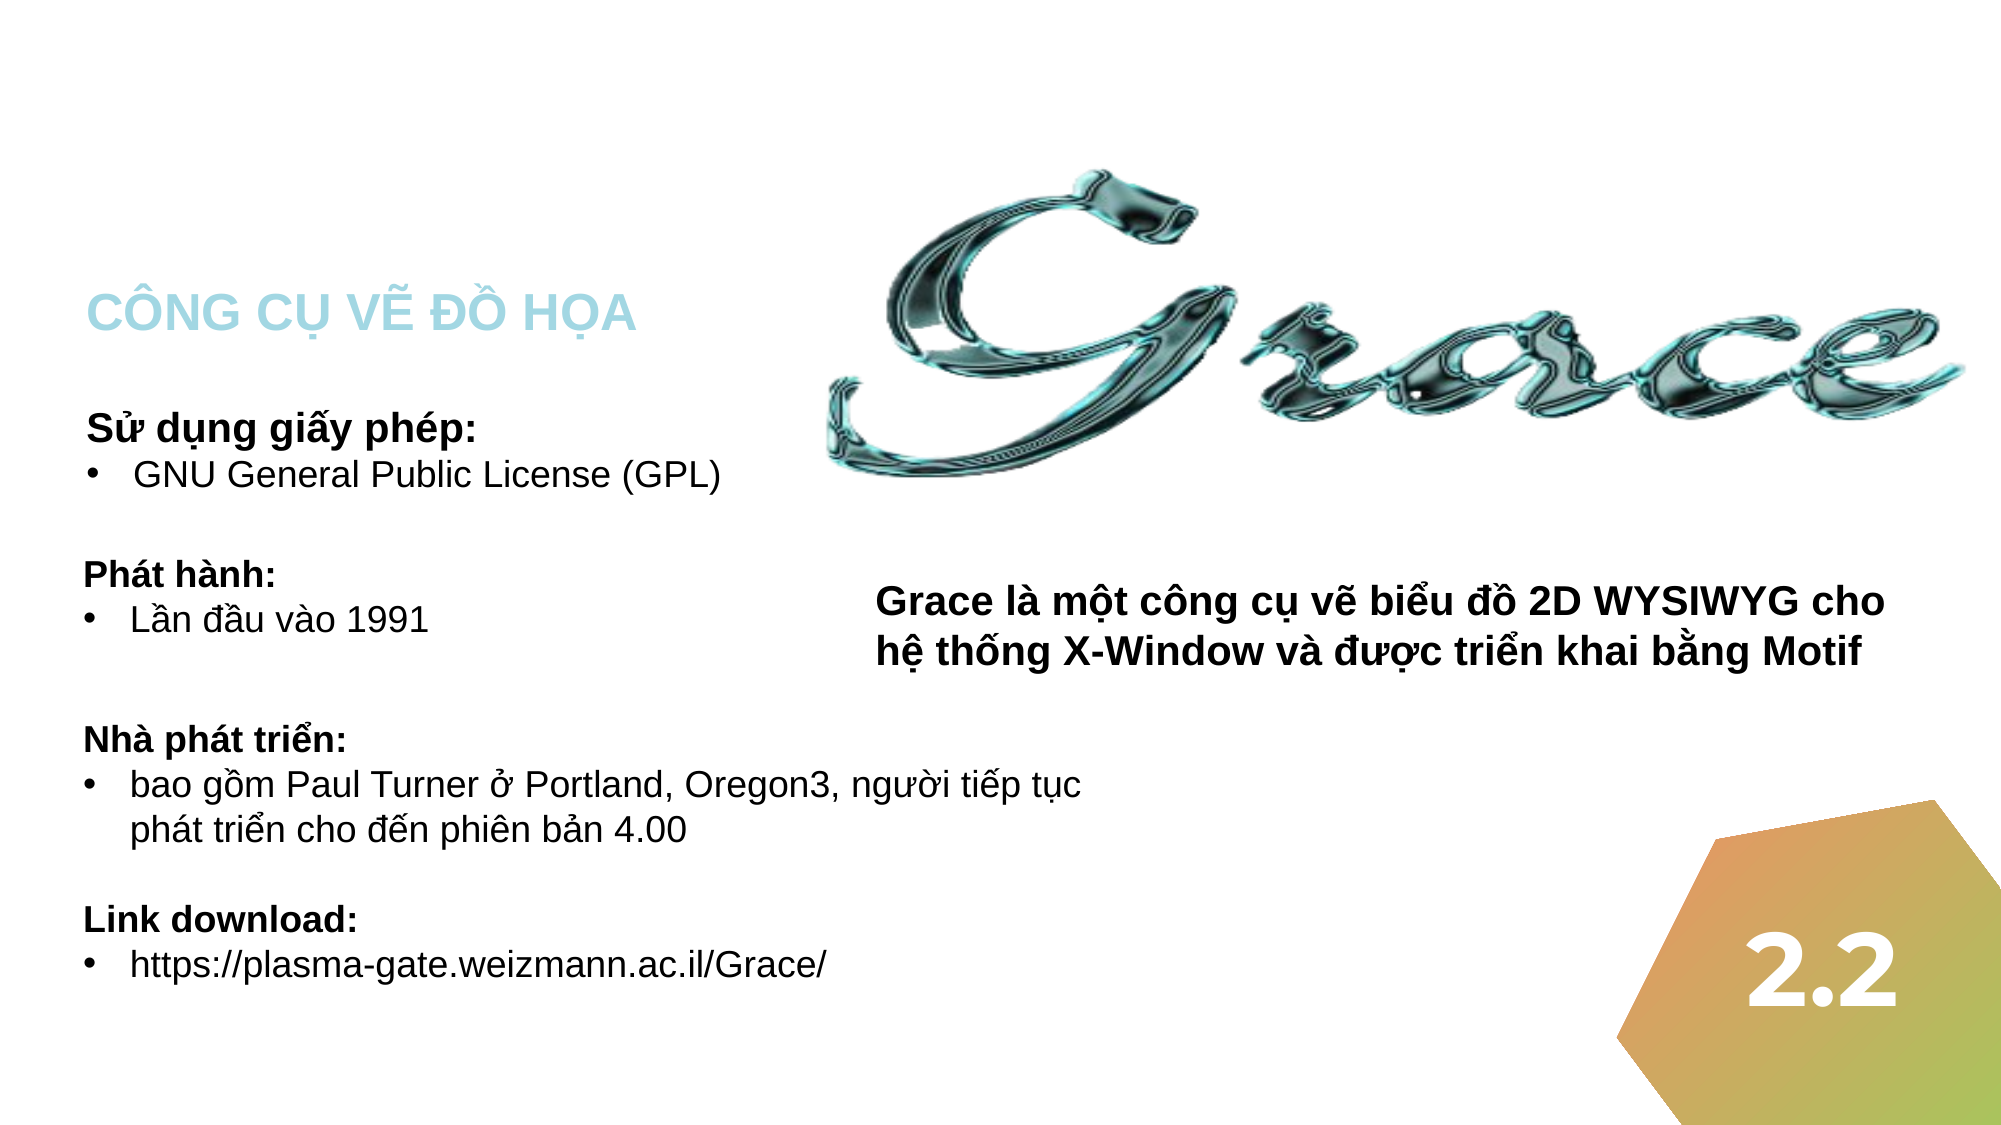

GRACE/XMGR

CÔNG CỤ VẼ ĐỒ HỌA
Sử dụng giấy phép:
GNU General Public License (GPL)

Phát hành:
Lần đầu vào 1991
Grace là một công cụ vẽ biểu đồ 2D WYSIWYG cho hệ thống X-Window và được triển khai bằng Motif

Nhà phát triển:
bao gồm Paul Turner ở Portland, Oregon3, người tiếp tục phát triển cho đến phiên bản 4.00

Link download:
https://plasma-gate.weizmann.ac.il/Grace/
2.2
2.1